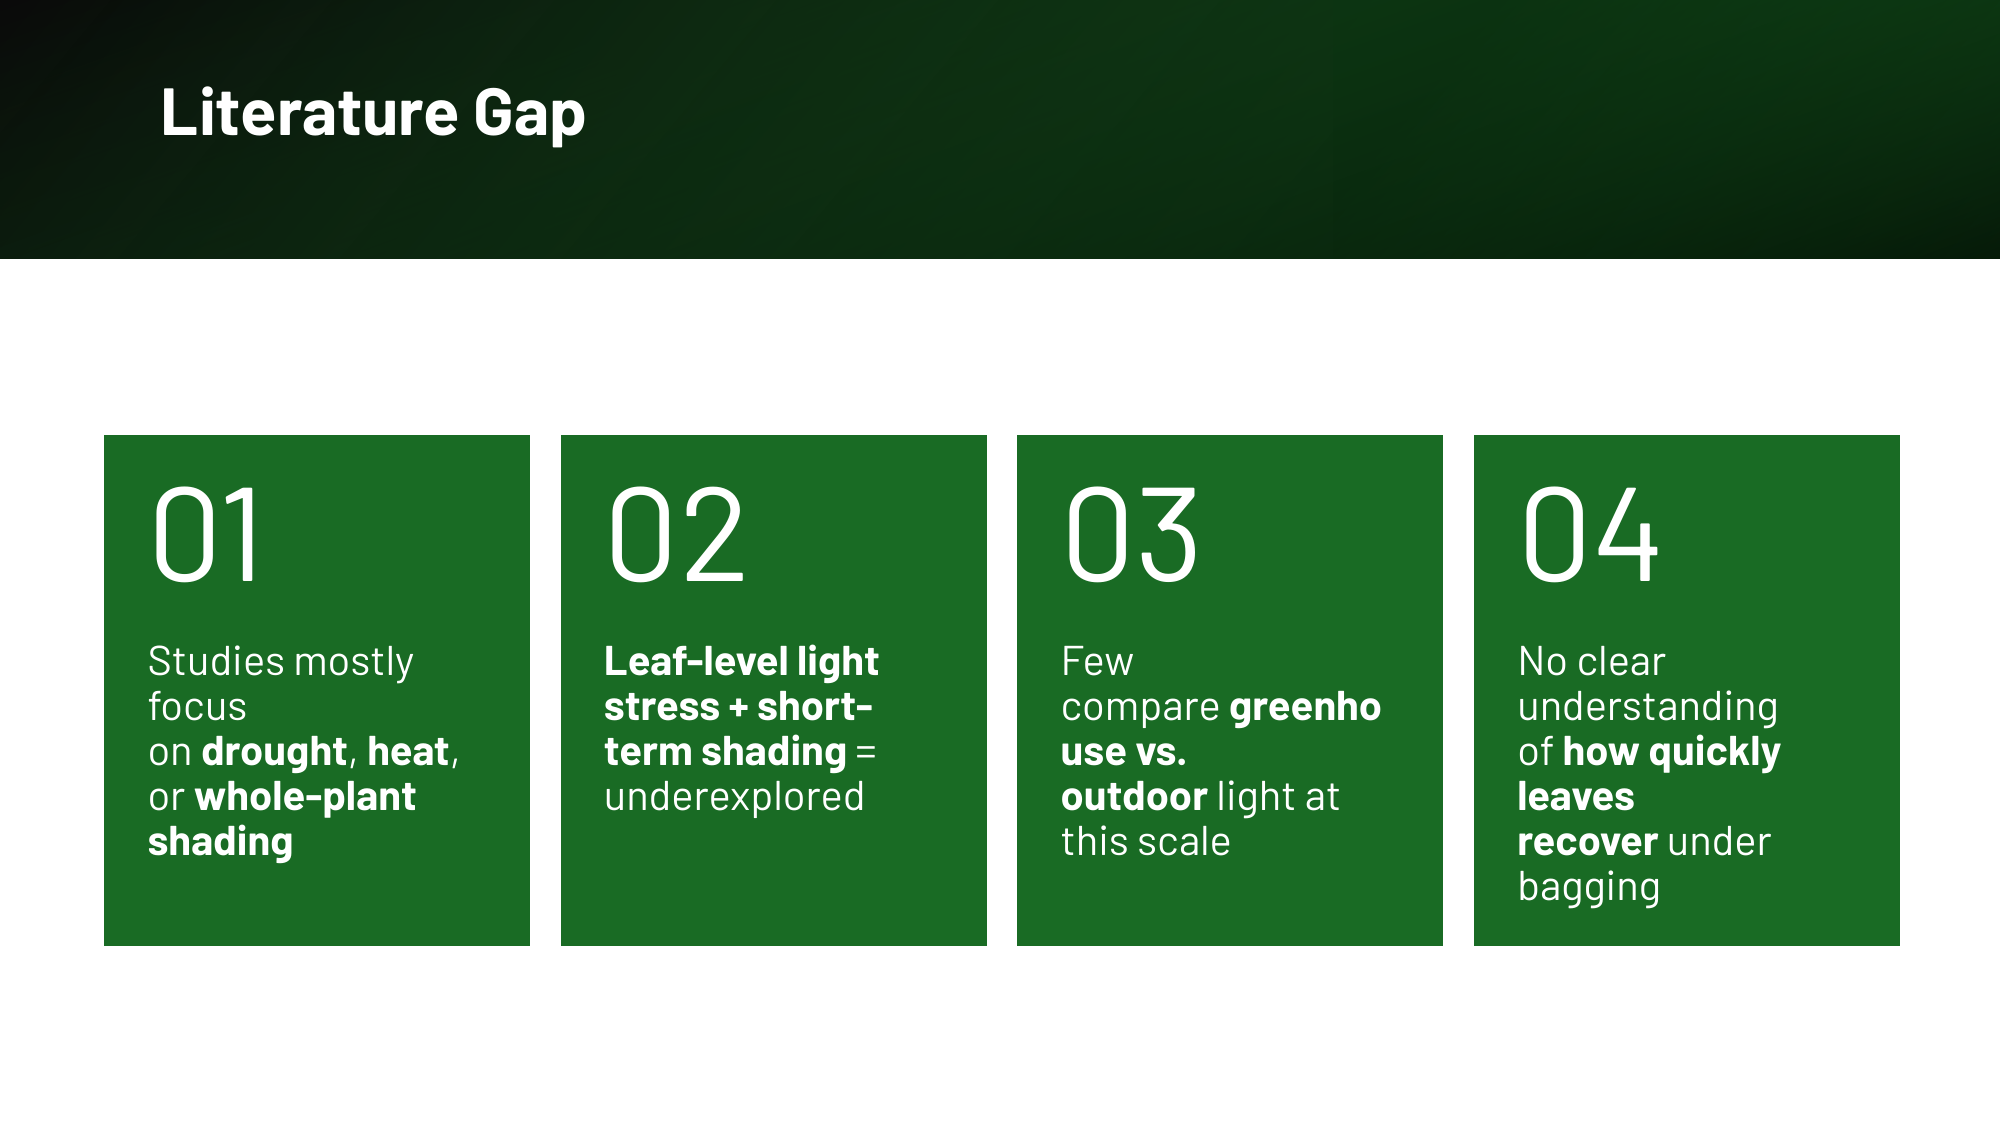

# Literature Gap

Studies mostly focus on drought, heat, or whole-plant shading
01
Leaf-level light stress + short-term shading = underexplored
02
Few compare greenhouse vs. outdoor light at this scale
03
No clear understanding of how quickly leaves recover under bagging
04